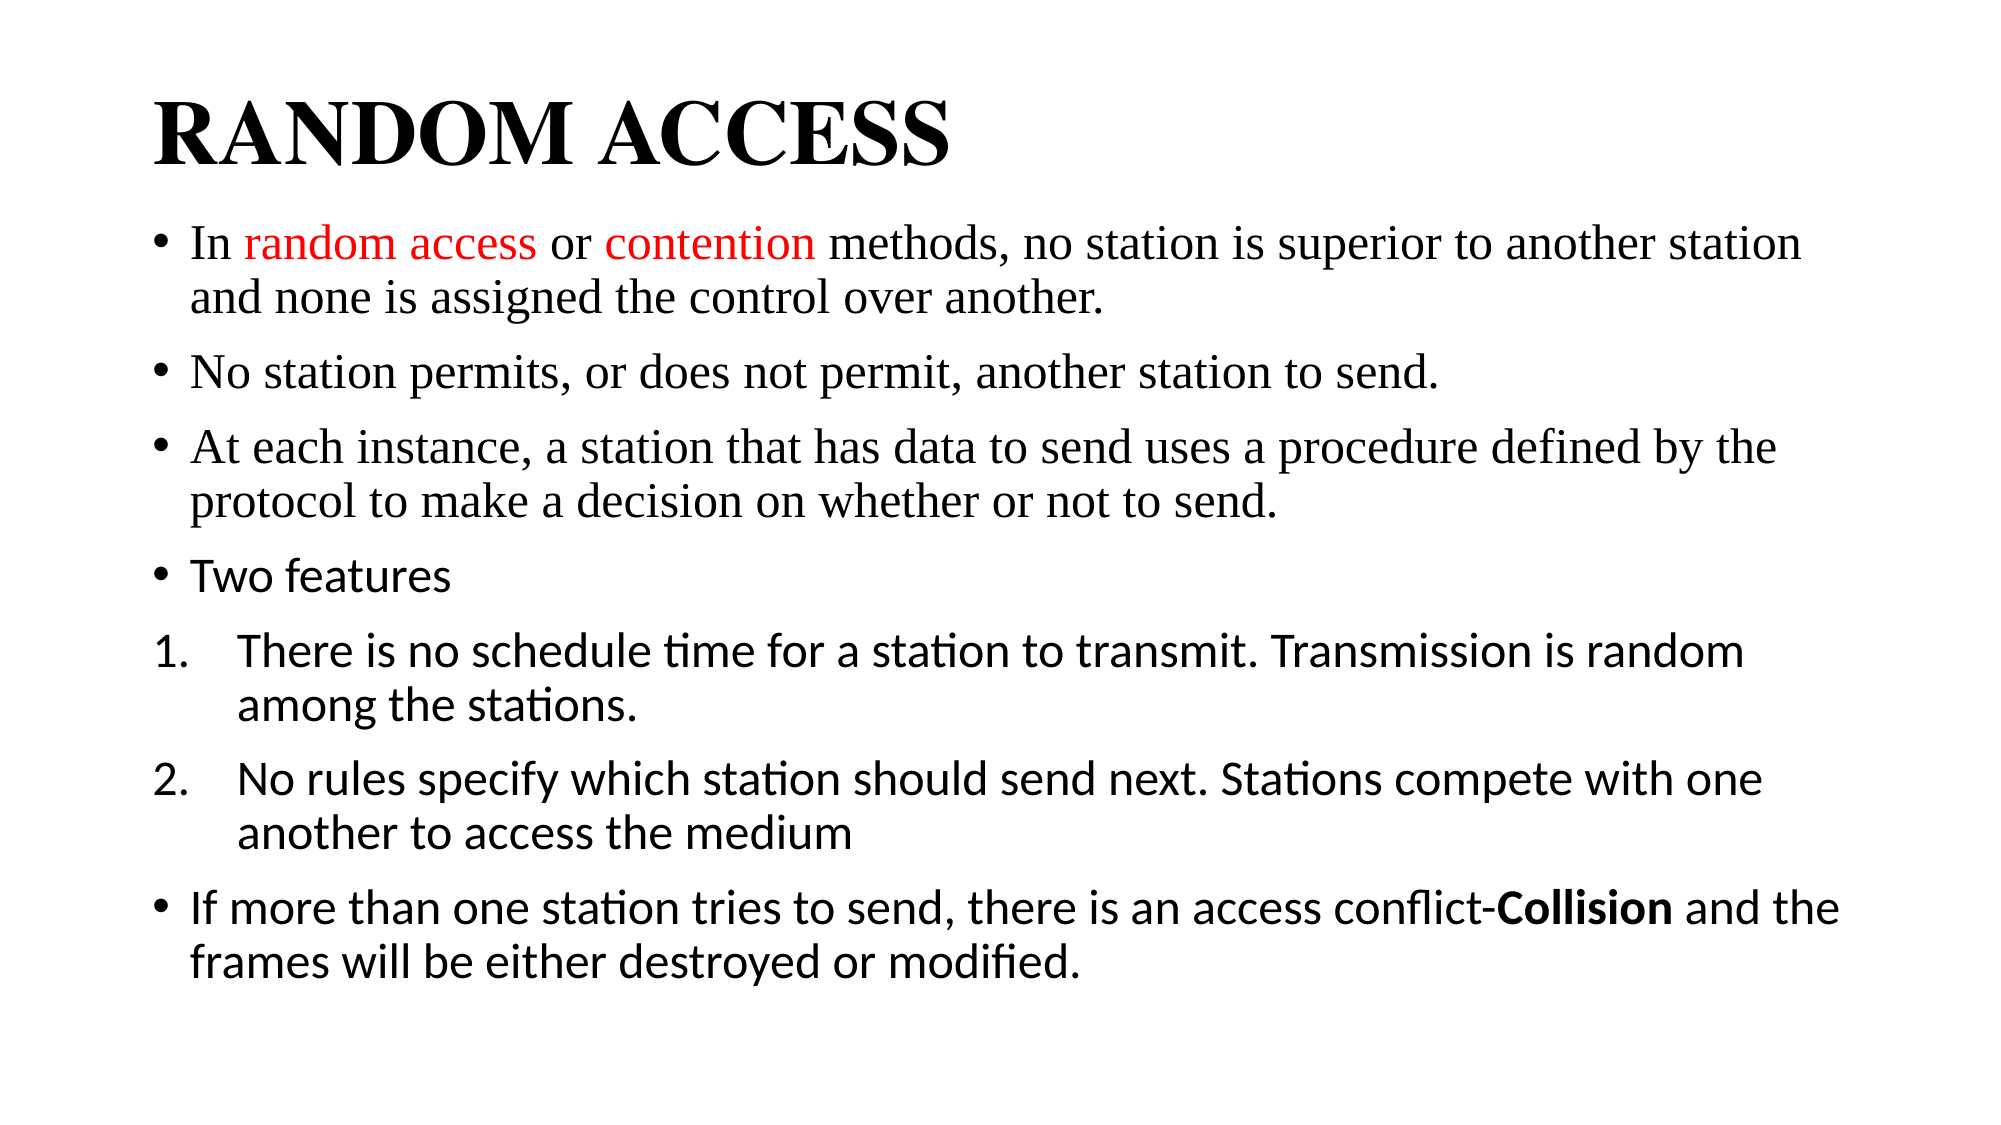

# RANDOM ACCESS
In random access or contention methods, no station is superior to another station and none is assigned the control over another.
No station permits, or does not permit, another station to send.
At each instance, a station that has data to send uses a procedure defined by the protocol to make a decision on whether or not to send.
Two features
There is no schedule time for a station to transmit. Transmission is random among the stations.
No rules specify which station should send next. Stations compete with one another to access the medium
If more than one station tries to send, there is an access conflict-Collision and the frames will be either destroyed or modified.